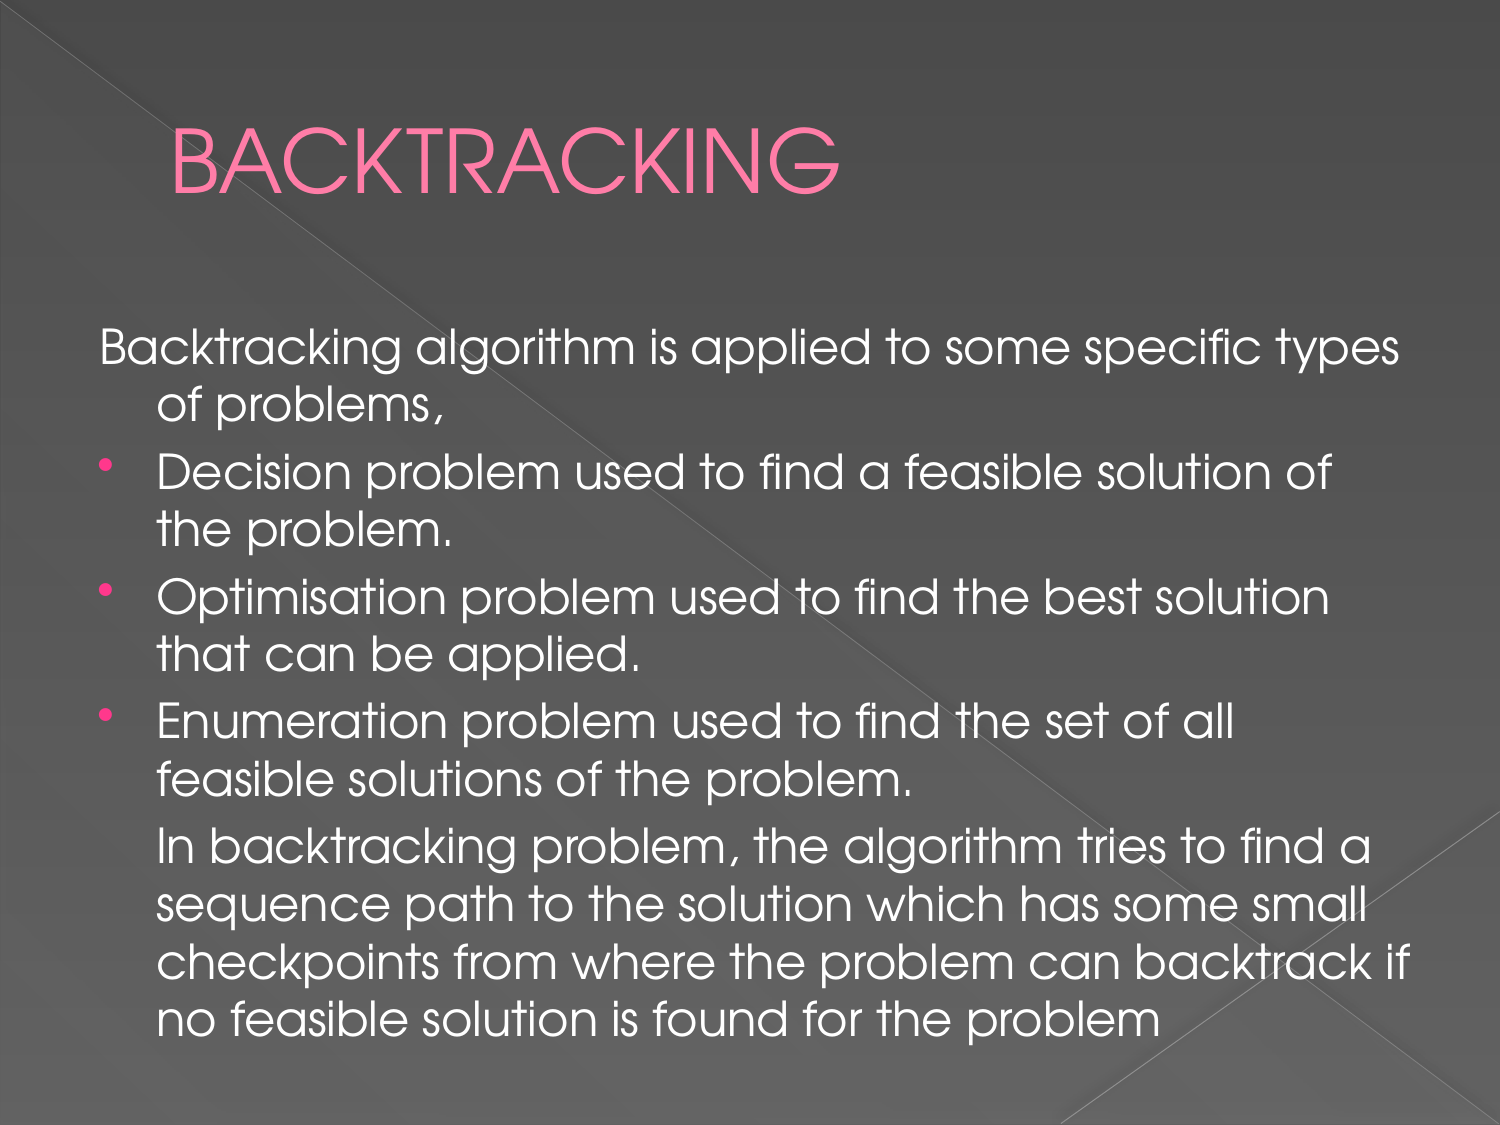

# BACKTRACKING
Backtracking algorithm is applied to some specific types of problems,
Decision problem used to find a feasible solution of the problem.
Optimisation problem used to find the best solution that can be applied.
Enumeration problem used to find the set of all feasible solutions of the problem.
	In backtracking problem, the algorithm tries to find a sequence path to the solution which has some small checkpoints from where the problem can backtrack if no feasible solution is found for the problem